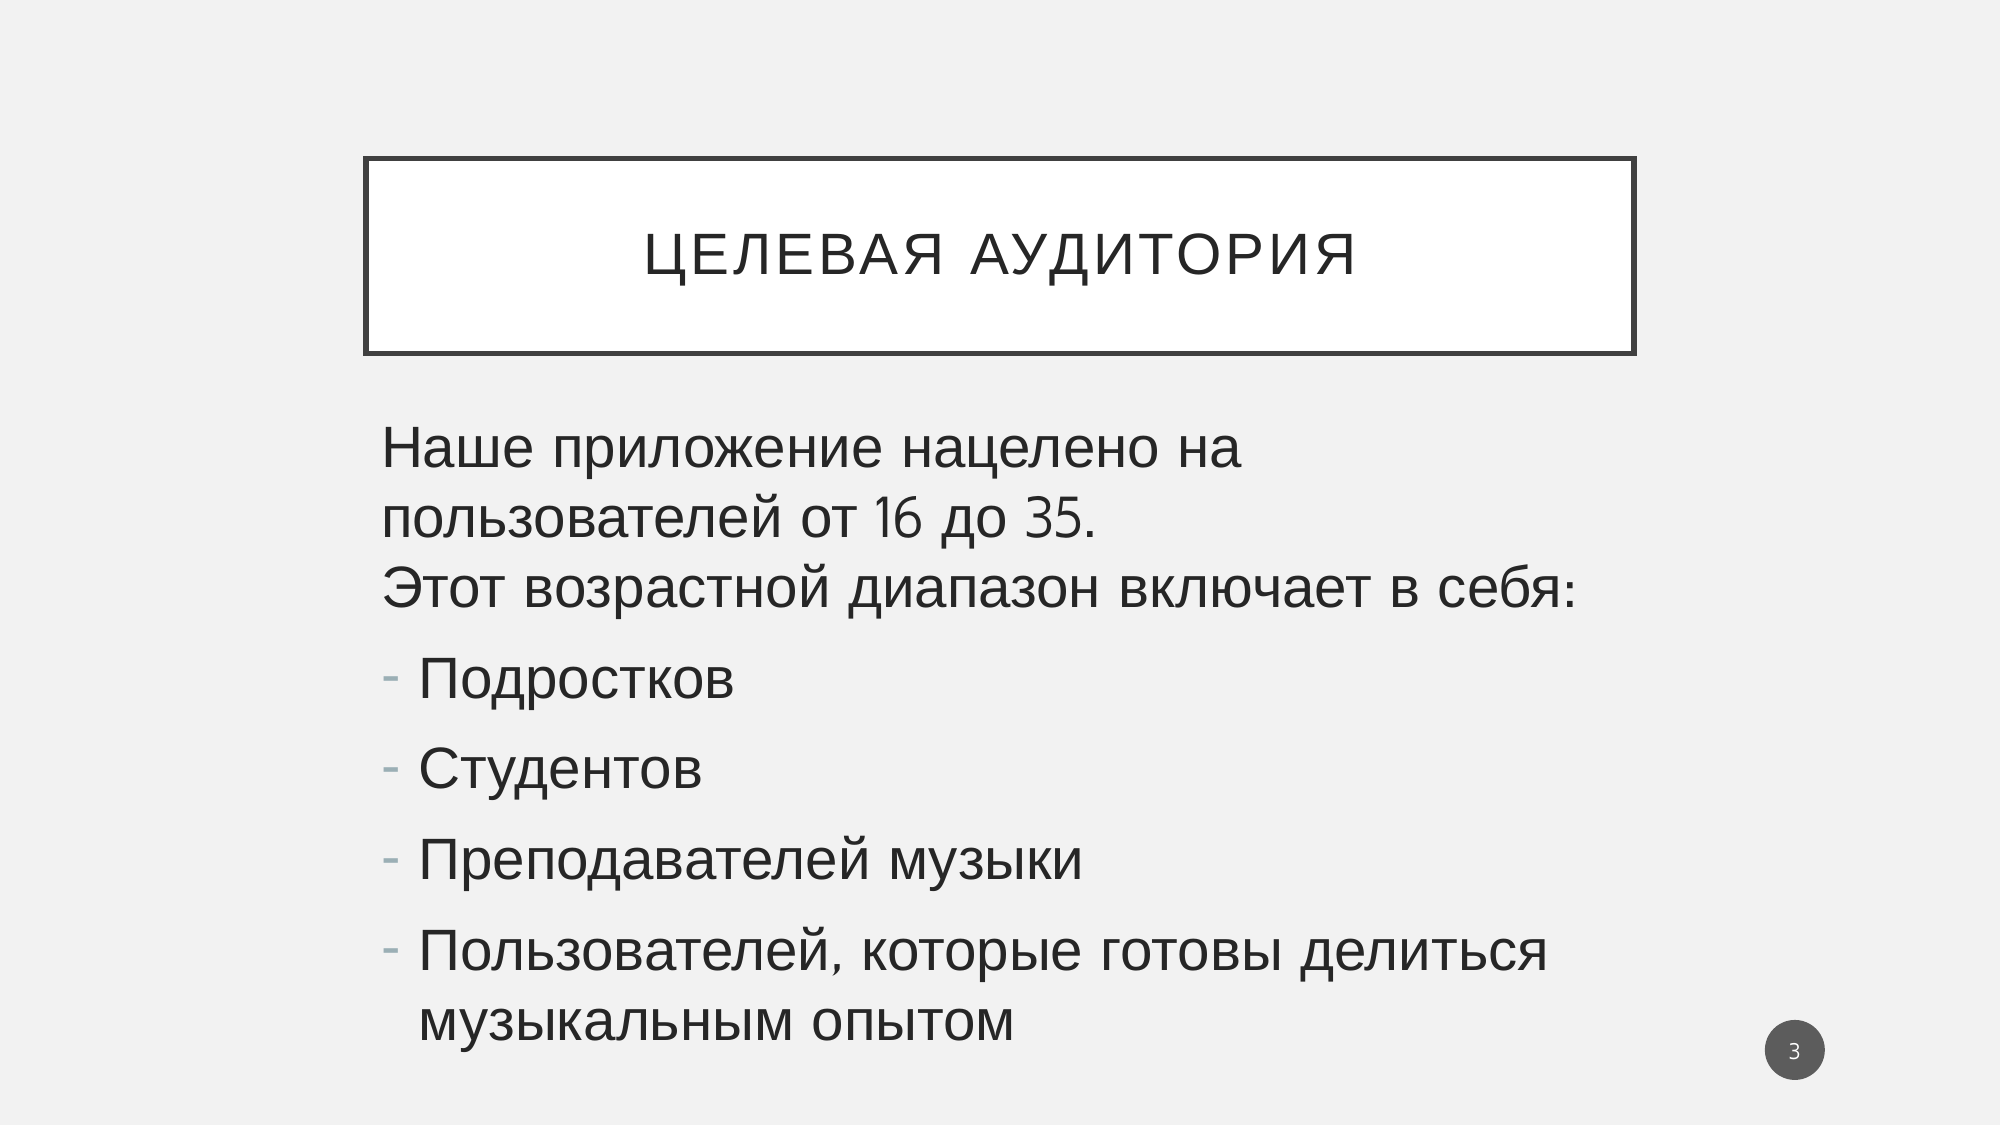

# Целевая аудитория
Наше приложение нацелено на пользователей от 16 до 35.
Этот возрастной диапазон включает в себя:
Подростков
Студентов
Преподавателей музыки
Пользователей, которые готовы делиться музыкальным опытом

3